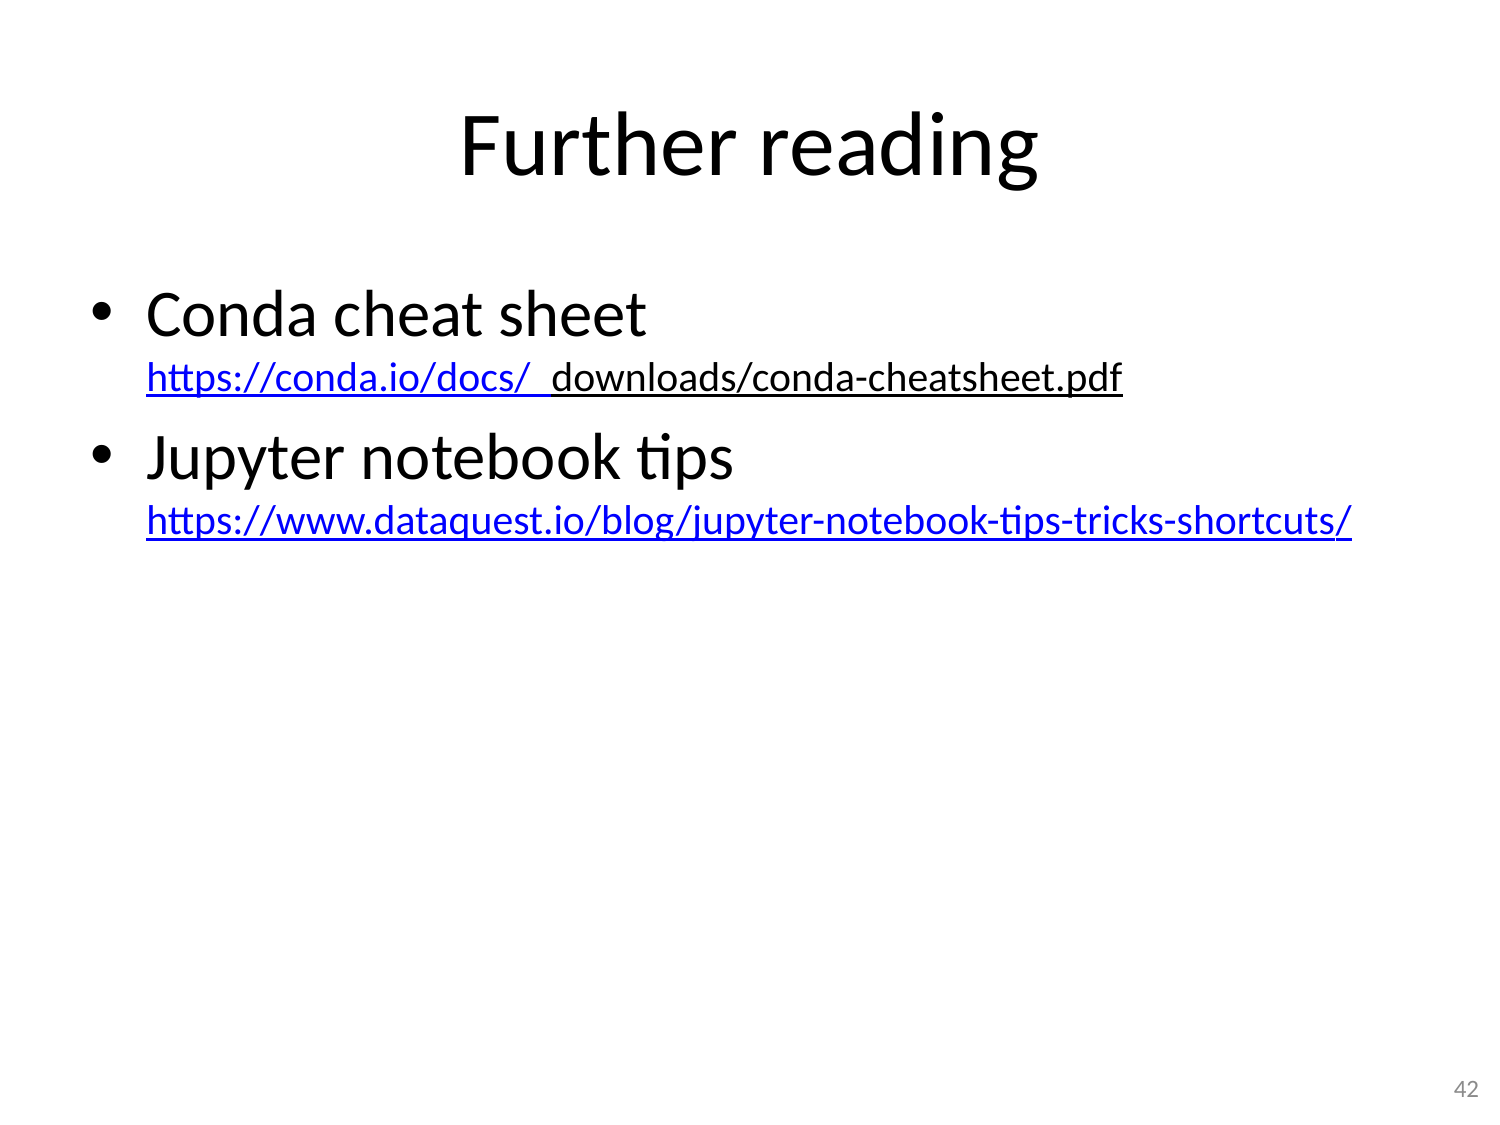

# Further reading
Conda cheat sheet
https://conda.io/docs/_downloads/conda-cheatsheet.pdf
Jupyter notebook tips
https://www.dataquest.io/blog/jupyter-notebook-tips-tricks-shortcuts/

42